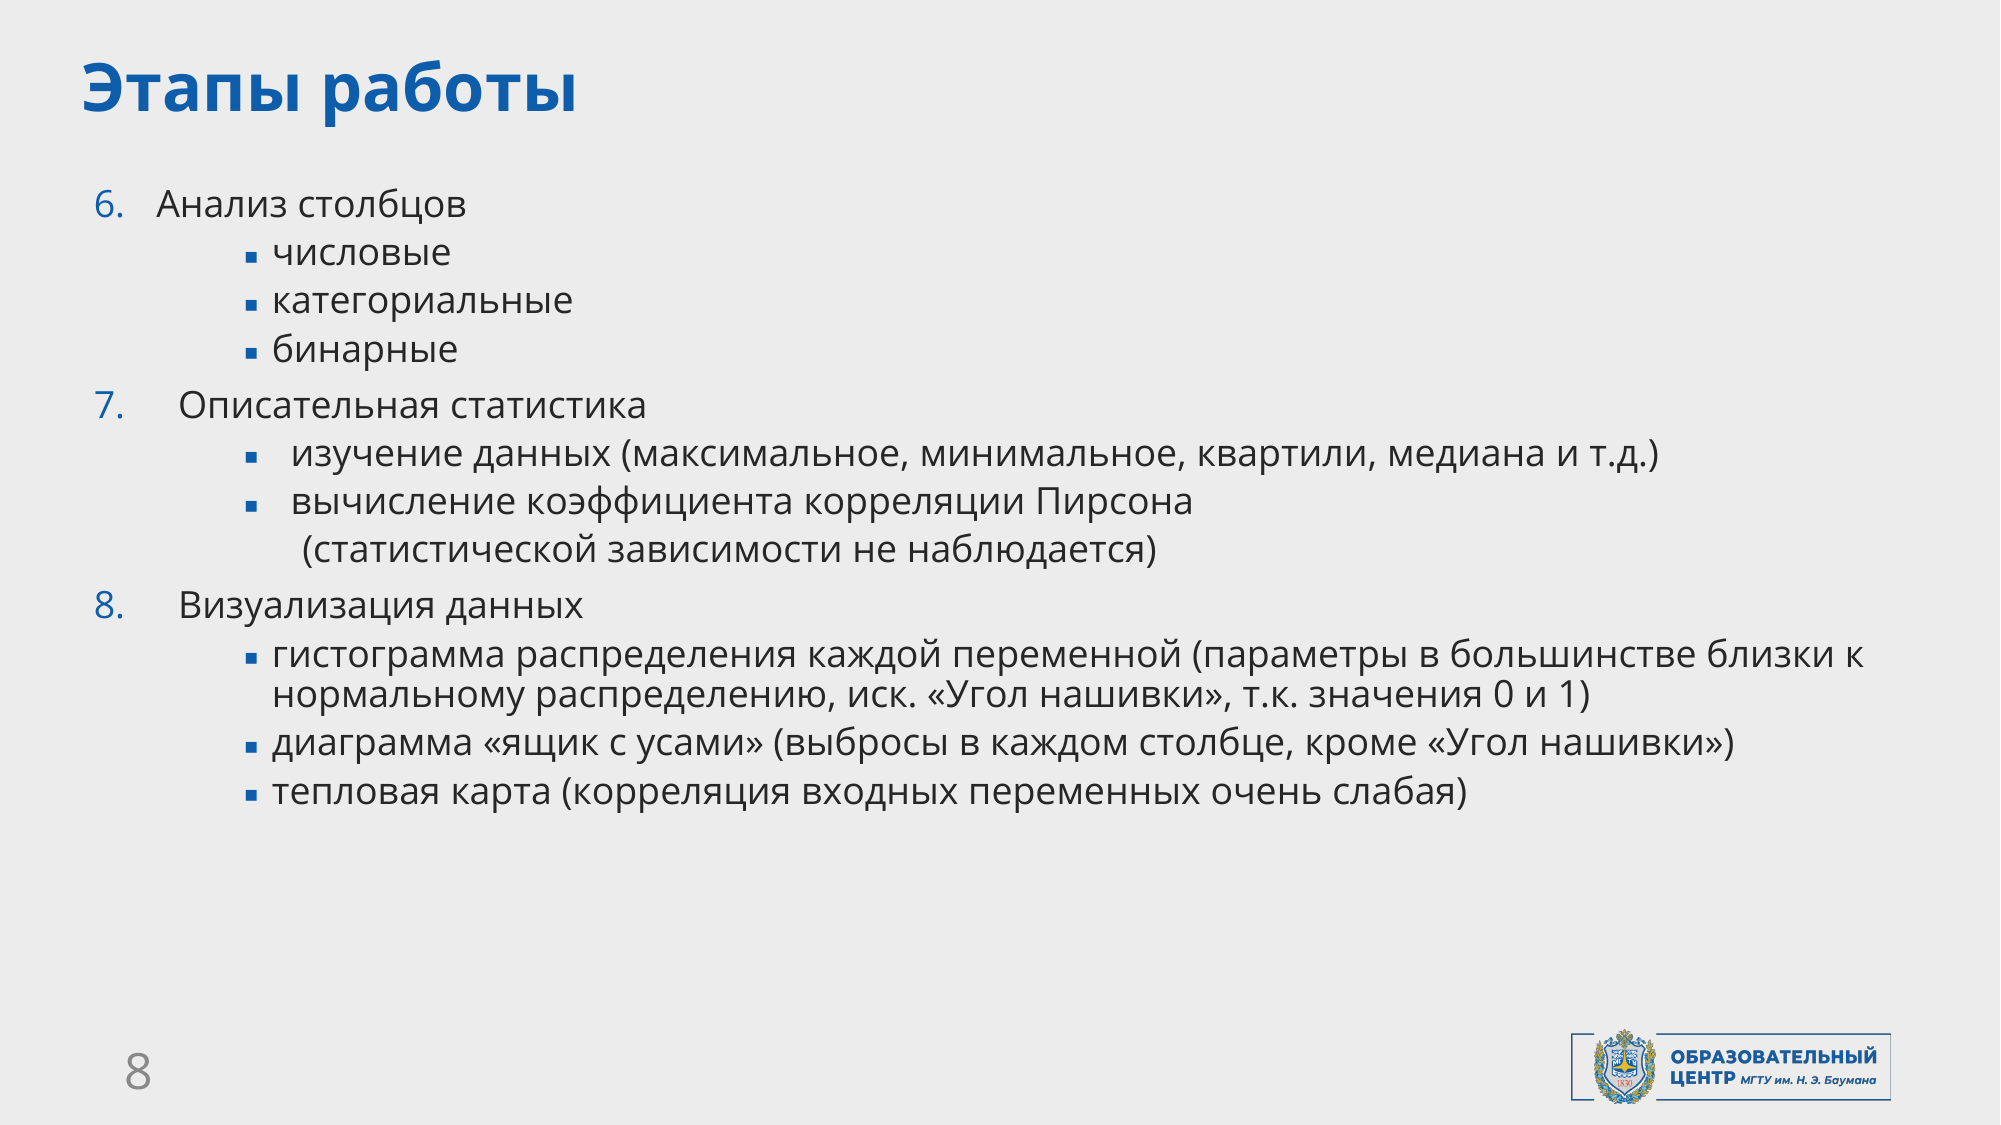

# Этапы работы
Анализ столбцов
числовые
категориальные
бинарные
Описательная статистика
изучение данных (максимальное, минимальное, квартили, медиана и т.д.)
вычисление коэффициента корреляции Пирсона
      (статистической зависимости не наблюдается)
Визуализация данных
гистограмма распределения каждой переменной (параметры в большинстве близки к нормальному распределению, иск. «Угол нашивки», т.к. значения 0 и 1)
диаграмма «ящик с усами» (выбросы в каждом столбце, кроме «Угол нашивки»)
тепловая карта (корреляция входных переменных очень слабая)

8